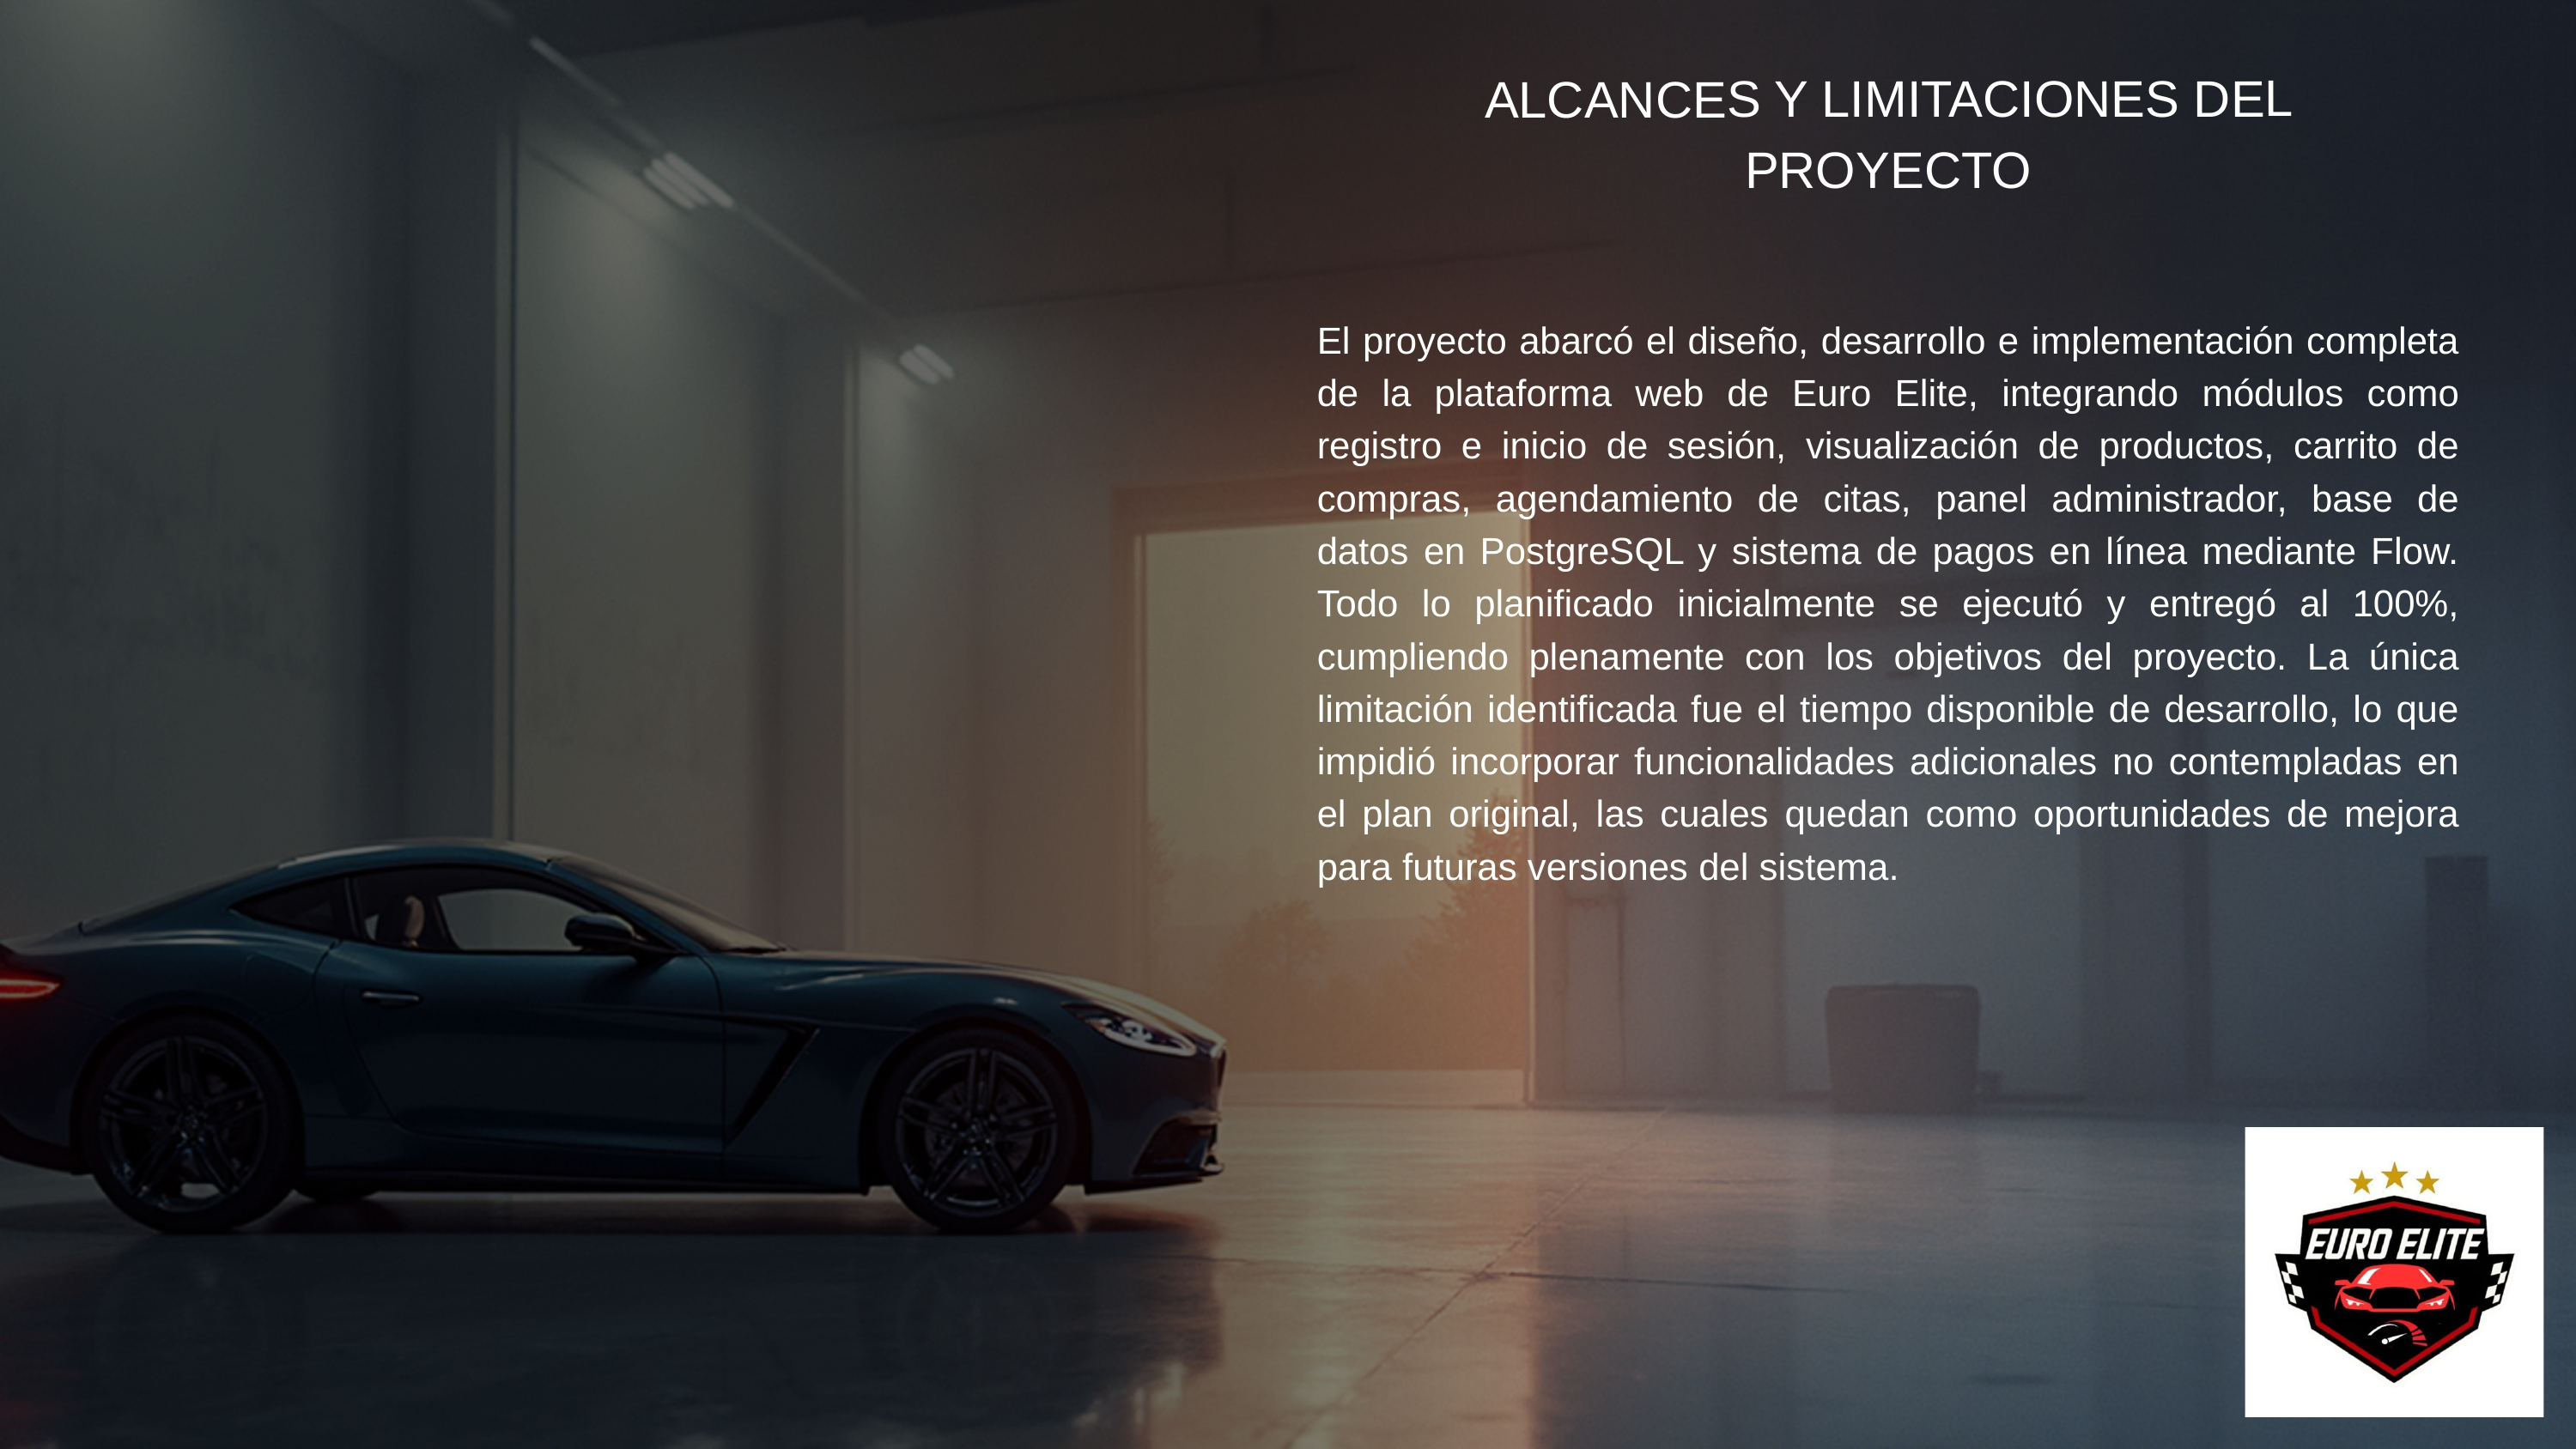

ALCANCES Y LIMITACIONES DEL PROYECTO

El proyecto abarcó el diseño, desarrollo e implementación completa de la plataforma web de Euro Elite, integrando módulos como registro e inicio de sesión, visualización de productos, carrito de compras, agendamiento de citas, panel administrador, base de datos en PostgreSQL y sistema de pagos en línea mediante Flow. Todo lo planificado inicialmente se ejecutó y entregó al 100%, cumpliendo plenamente con los objetivos del proyecto. La única limitación identificada fue el tiempo disponible de desarrollo, lo que impidió incorporar funcionalidades adicionales no contempladas en el plan original, las cuales quedan como oportunidades de mejora para futuras versiones del sistema.